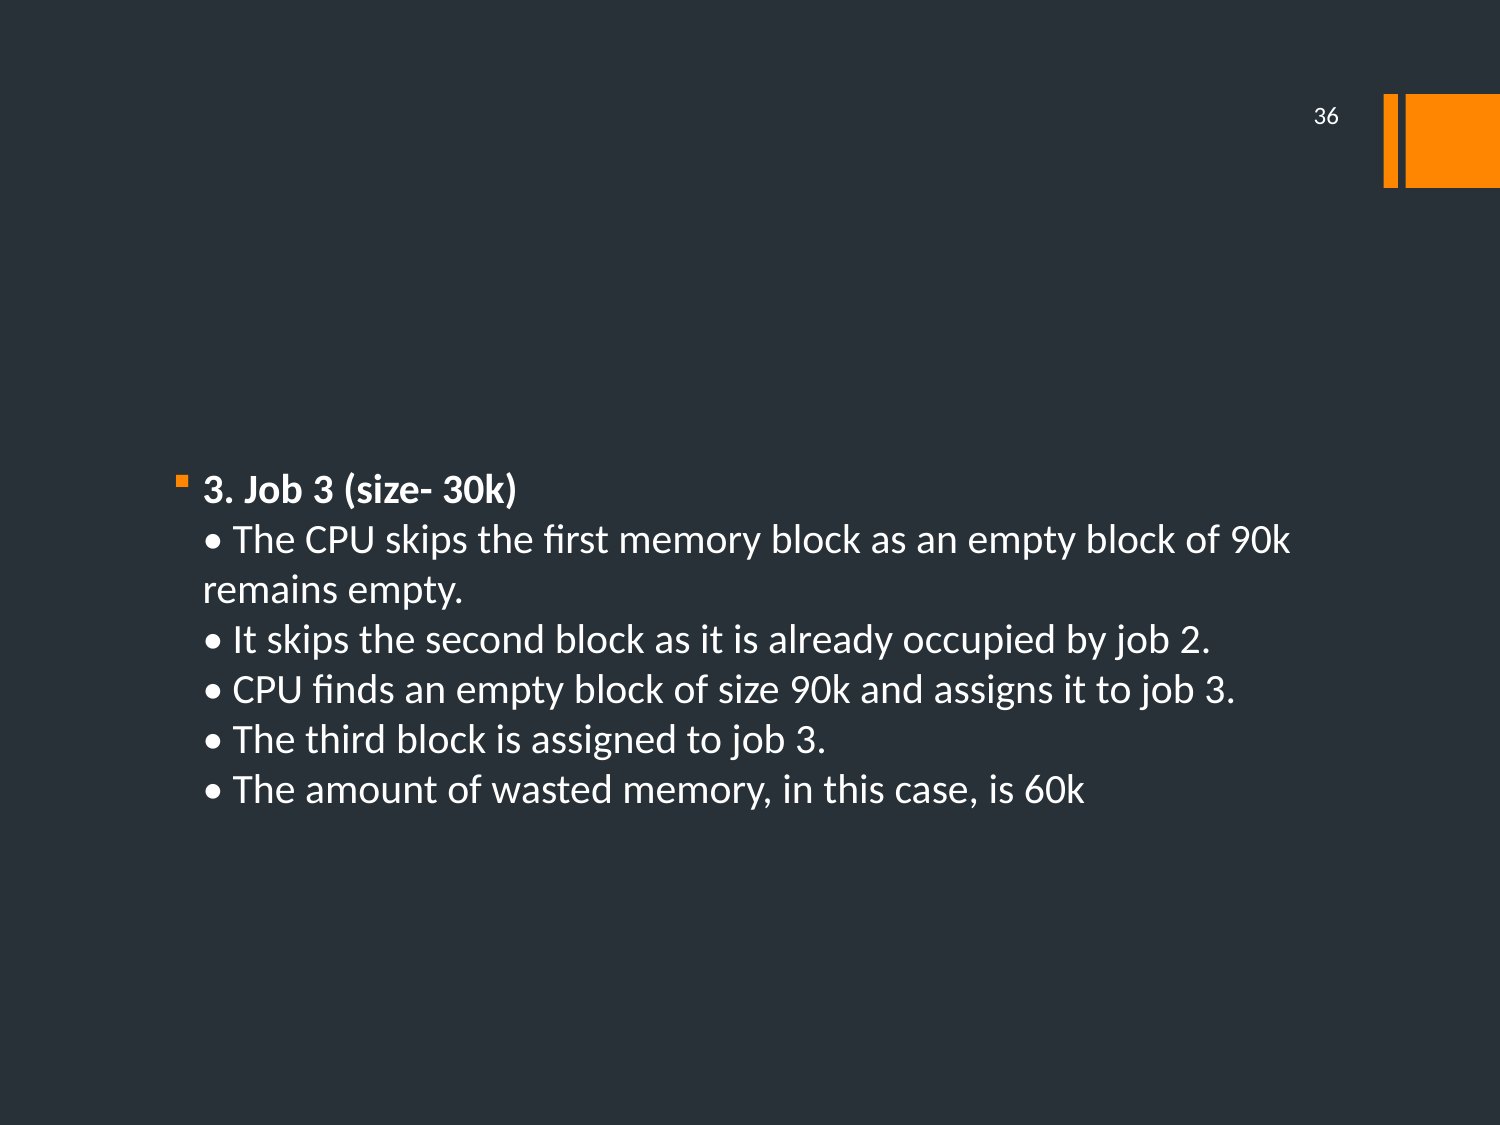

36
#
3. Job 3 (size- 30k)
• The CPU skips the first memory block as an empty block of 90k remains empty.
• It skips the second block as it is already occupied by job 2.
• CPU finds an empty block of size 90k and assigns it to job 3.
• The third block is assigned to job 3.
• The amount of wasted memory, in this case, is 60k